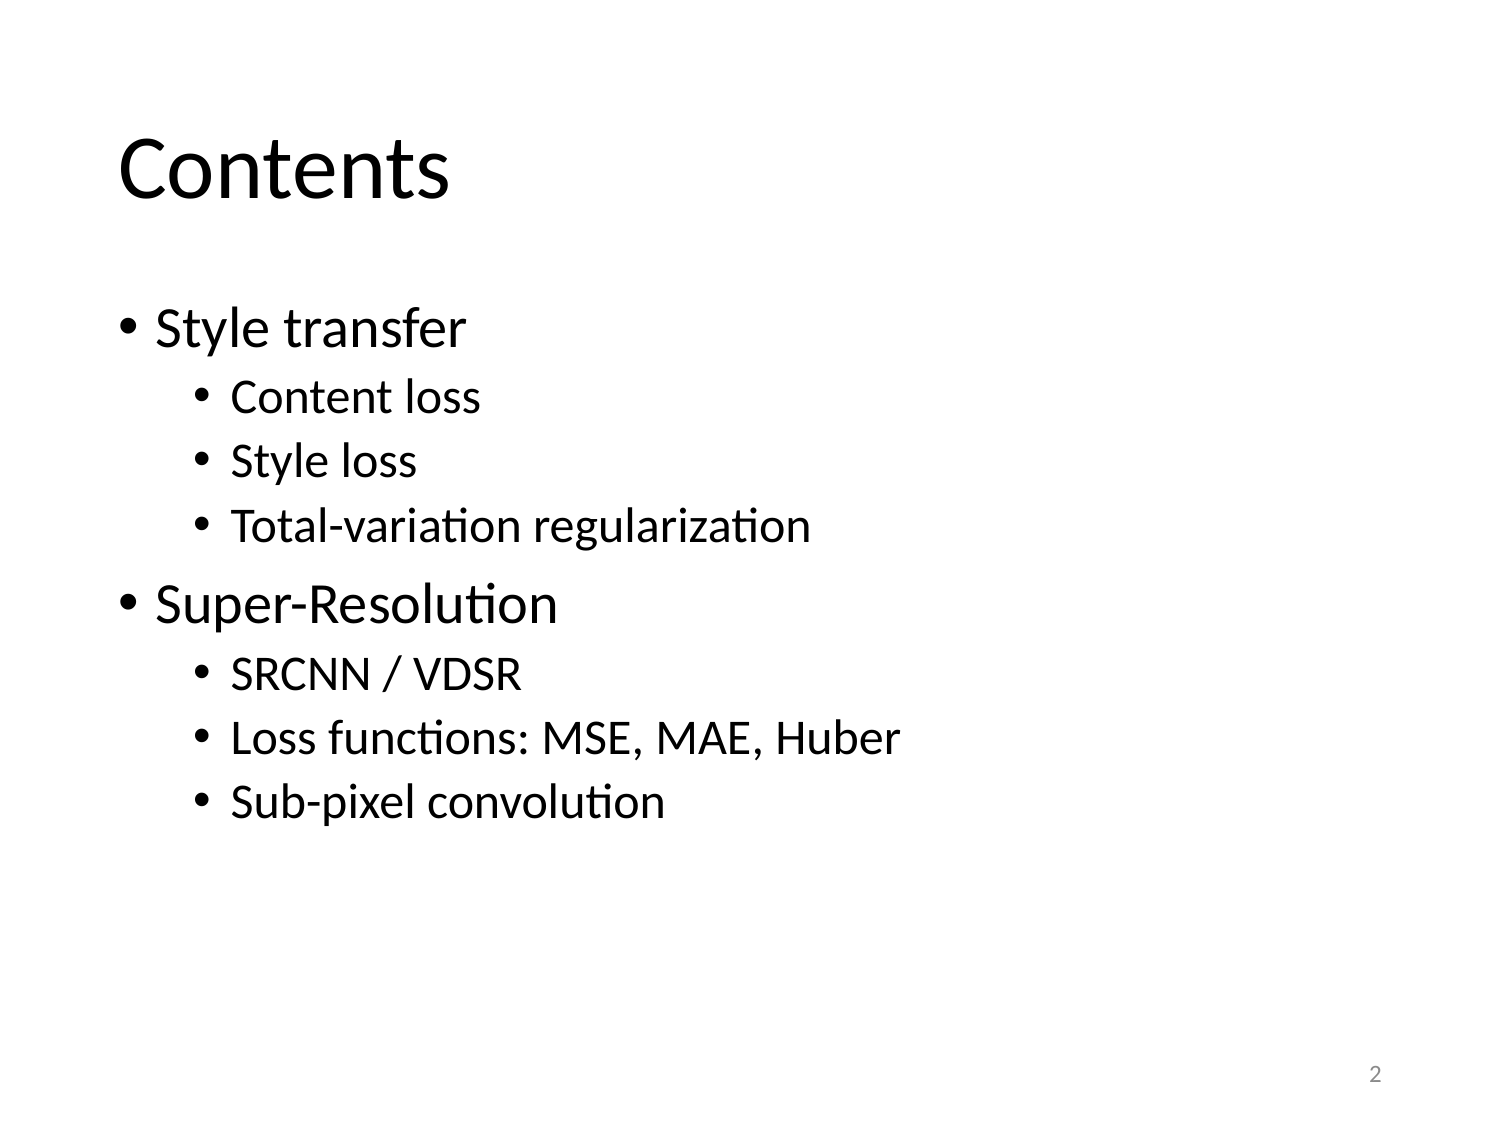

# Contents

Style transfer
Content loss
Style loss
Total-variation regularization
Super-Resolution
SRCNN / VDSR
Loss functions: MSE, MAE, Huber
Sub-pixel convolution
2